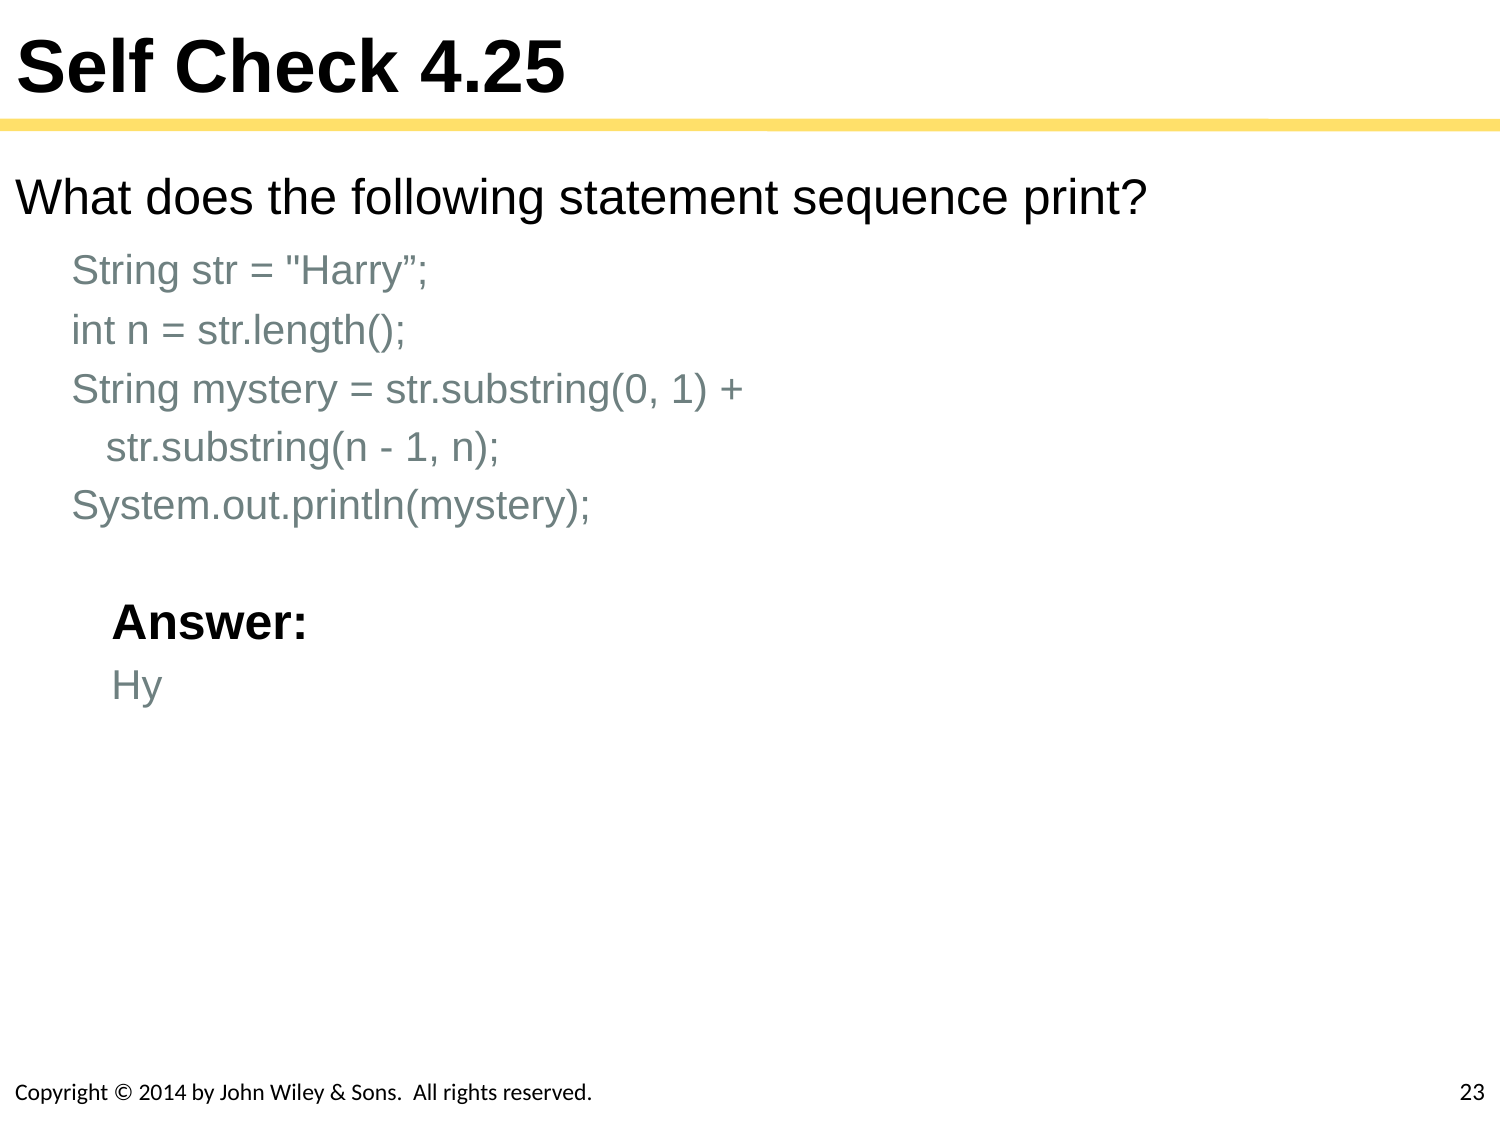

# Self Check 4.25
What does the following statement sequence print?
	String str = "Harry”;
	int n = str.length();
	String mystery = str.substring(0, 1) +
	   str.substring(n - 1, n);
	System.out.println(mystery);
Answer:
Hy